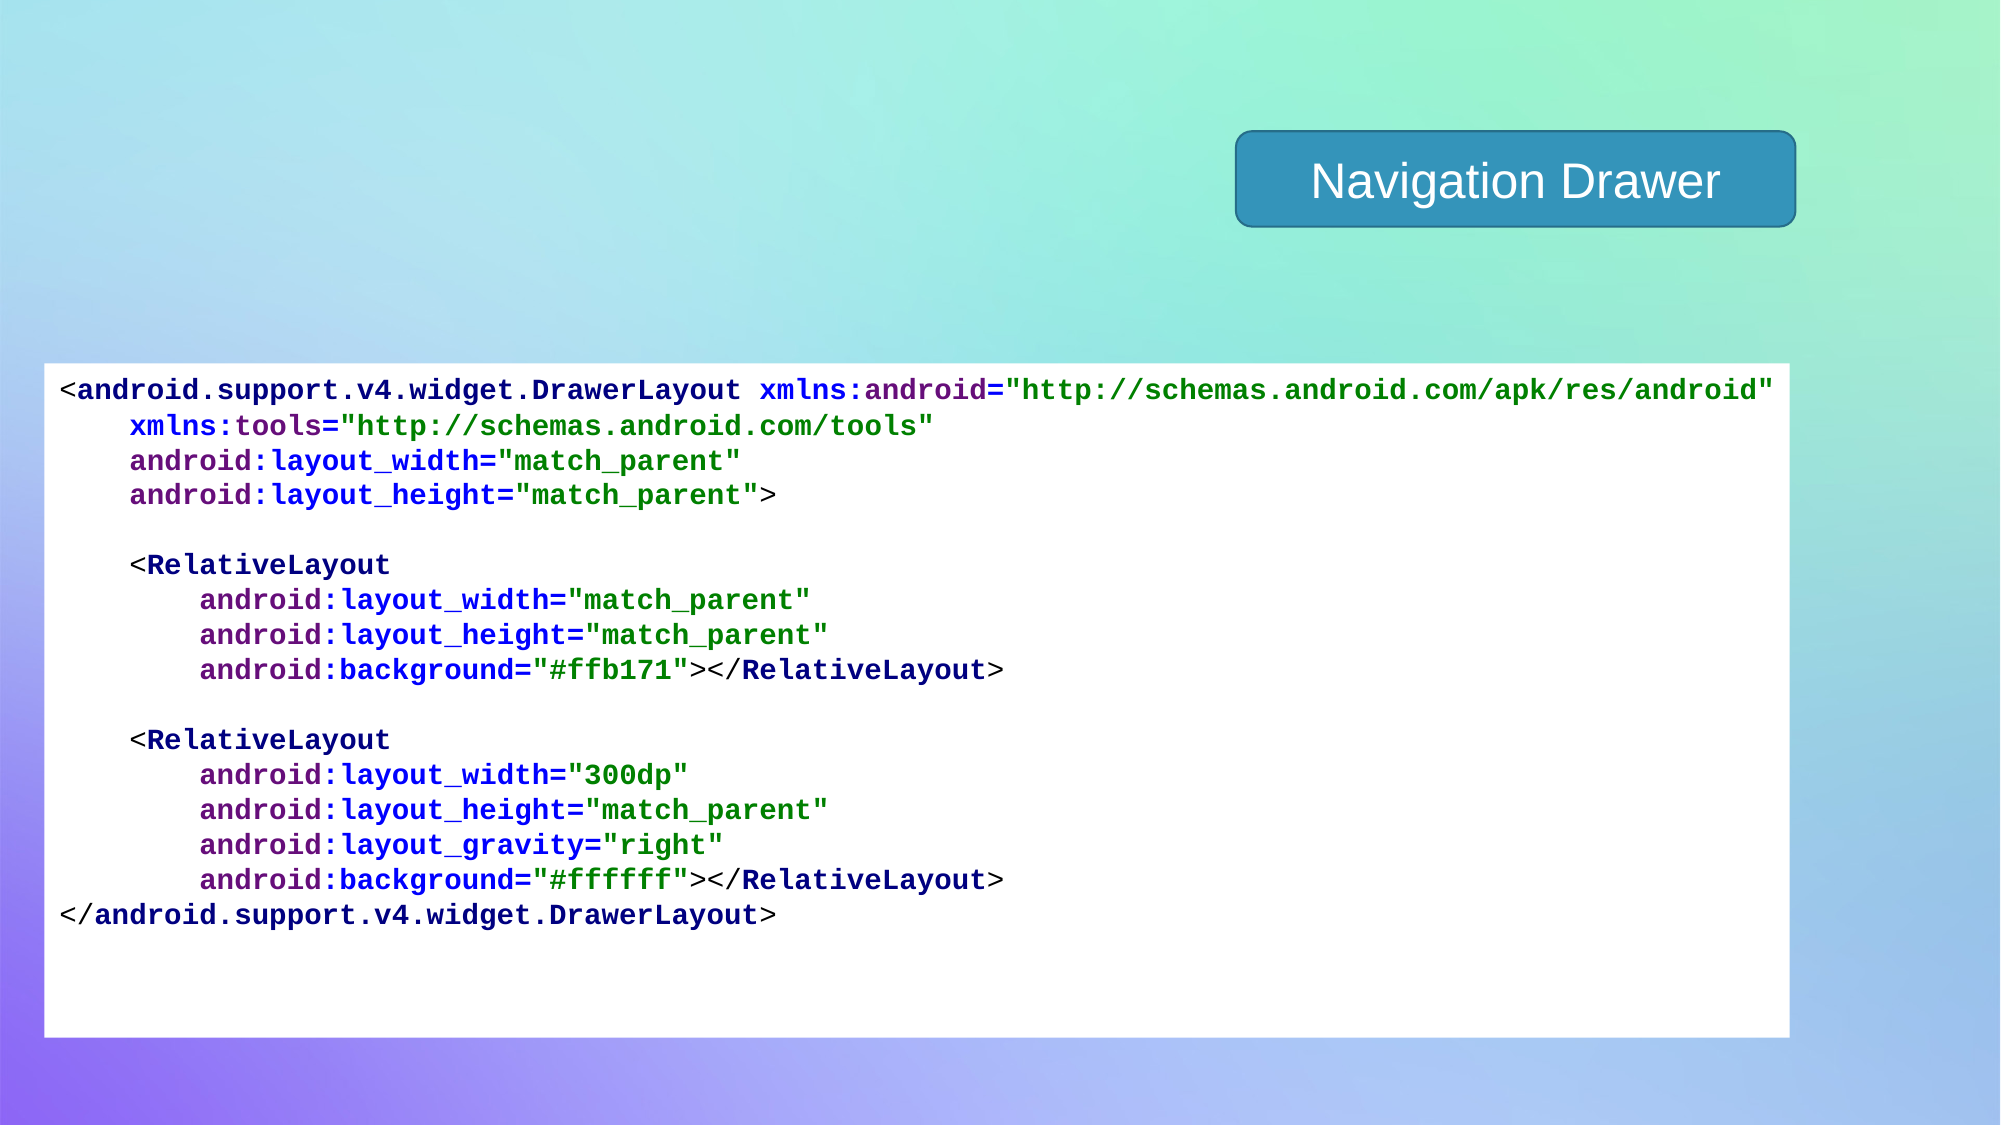

Navigation Drawer
<android.support.v4.widget.DrawerLayout xmlns:android="http://schemas.android.com/apk/res/android"
    xmlns:tools="http://schemas.android.com/tools"
    android:layout_width="match_parent"
    android:layout_height="match_parent">
    <RelativeLayout
        android:layout_width="match_parent"
        android:layout_height="match_parent"
        android:background="#ffb171"></RelativeLayout>
    <RelativeLayout
        android:layout_width="300dp"
        android:layout_height="match_parent"
        android:layout_gravity="right"
        android:background="#ffffff"></RelativeLayout>
</android.support.v4.widget.DrawerLayout>